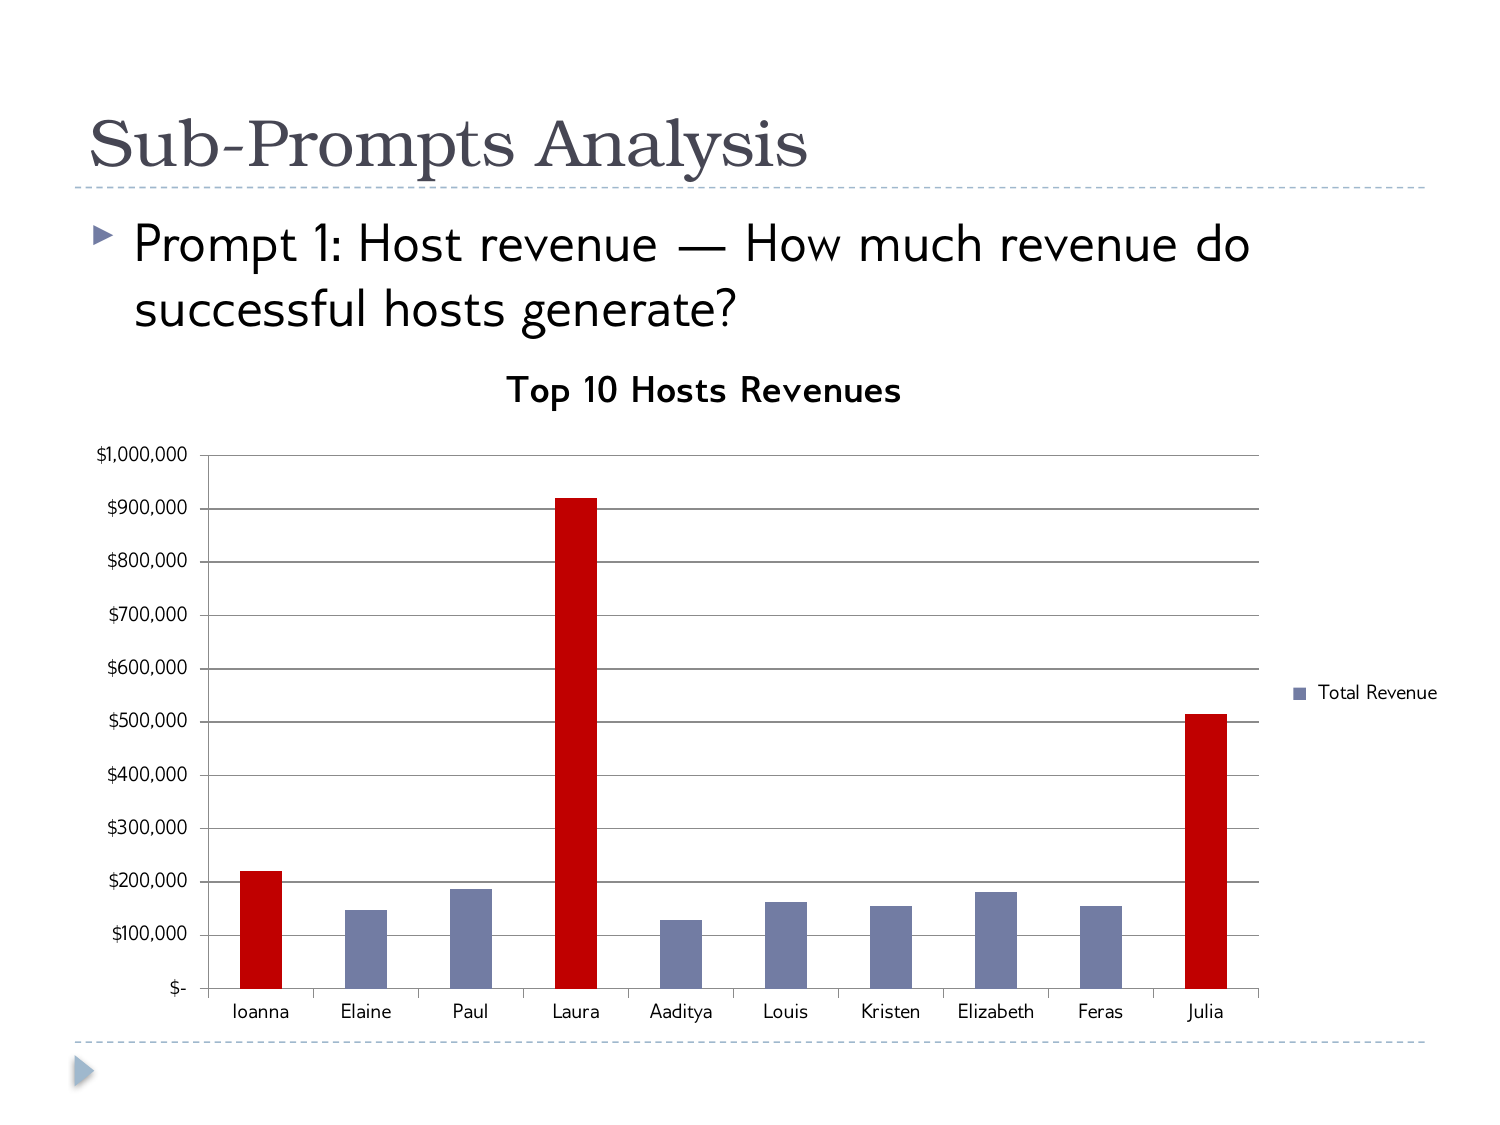

# Sub-Prompts Analysis
Prompt 1: Host revenue — How much revenue do successful hosts generate?

### Chart: Top 10 Hosts Revenues

| Category |  Total Revenue  |
|---|---|
| Ioanna | 221052.0 |
| Elaine | 148050.0 |
| Paul | 186792.0 |
| Laura | 920192.0 |
| Aaditya | 128140.0 |
| Louis | 162360.0 |
| Kristen | 155800.0 |
| Elizabeth | 180900.0 |
| Feras | 154290.0 |
| Julia | 514800.0 |